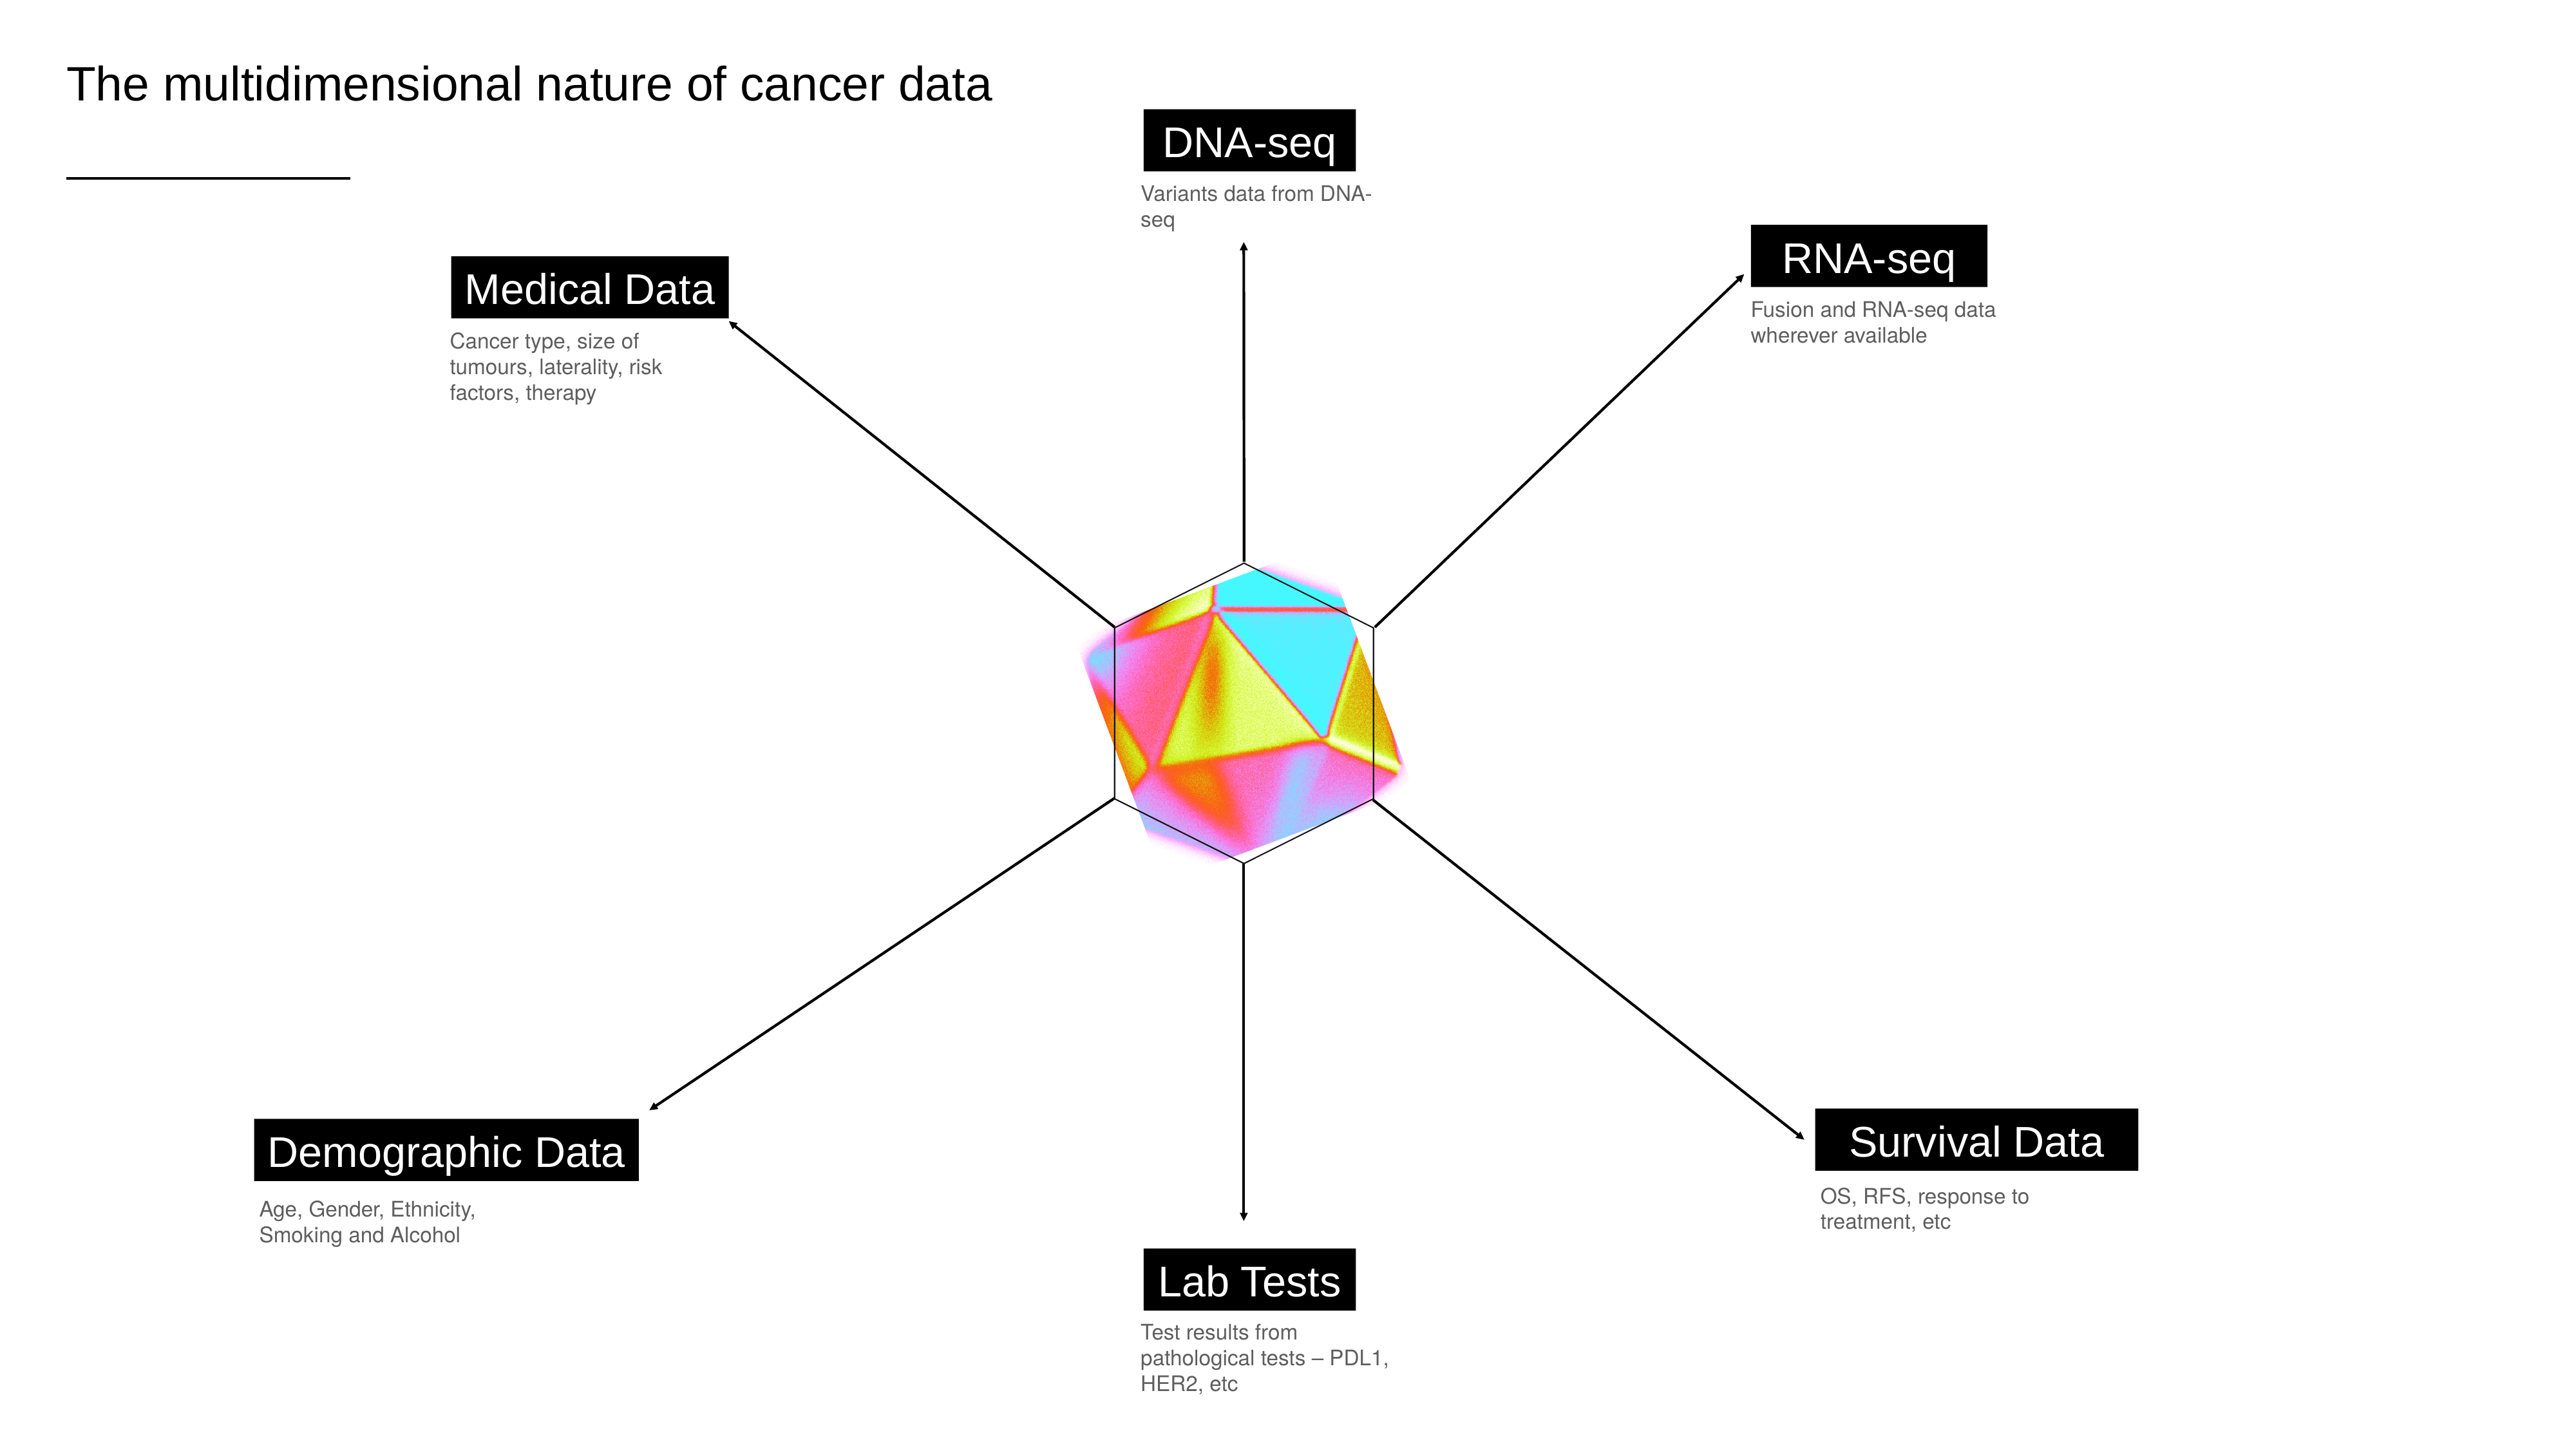

The multidimensional nature of cancer data
DNA-seq
Variants data from DNA-seq
RNA-seq
Medical Data
Fusion and RNA-seq data wherever available
Cancer type, size of tumours, laterality, risk factors, therapy

Survival Data
Demographic Data
OS, RFS, response to treatment, etc
Age, Gender, Ethnicity, Smoking and Alcohol
Lab Tests
Test results from pathological tests – PDL1, HER2, etc